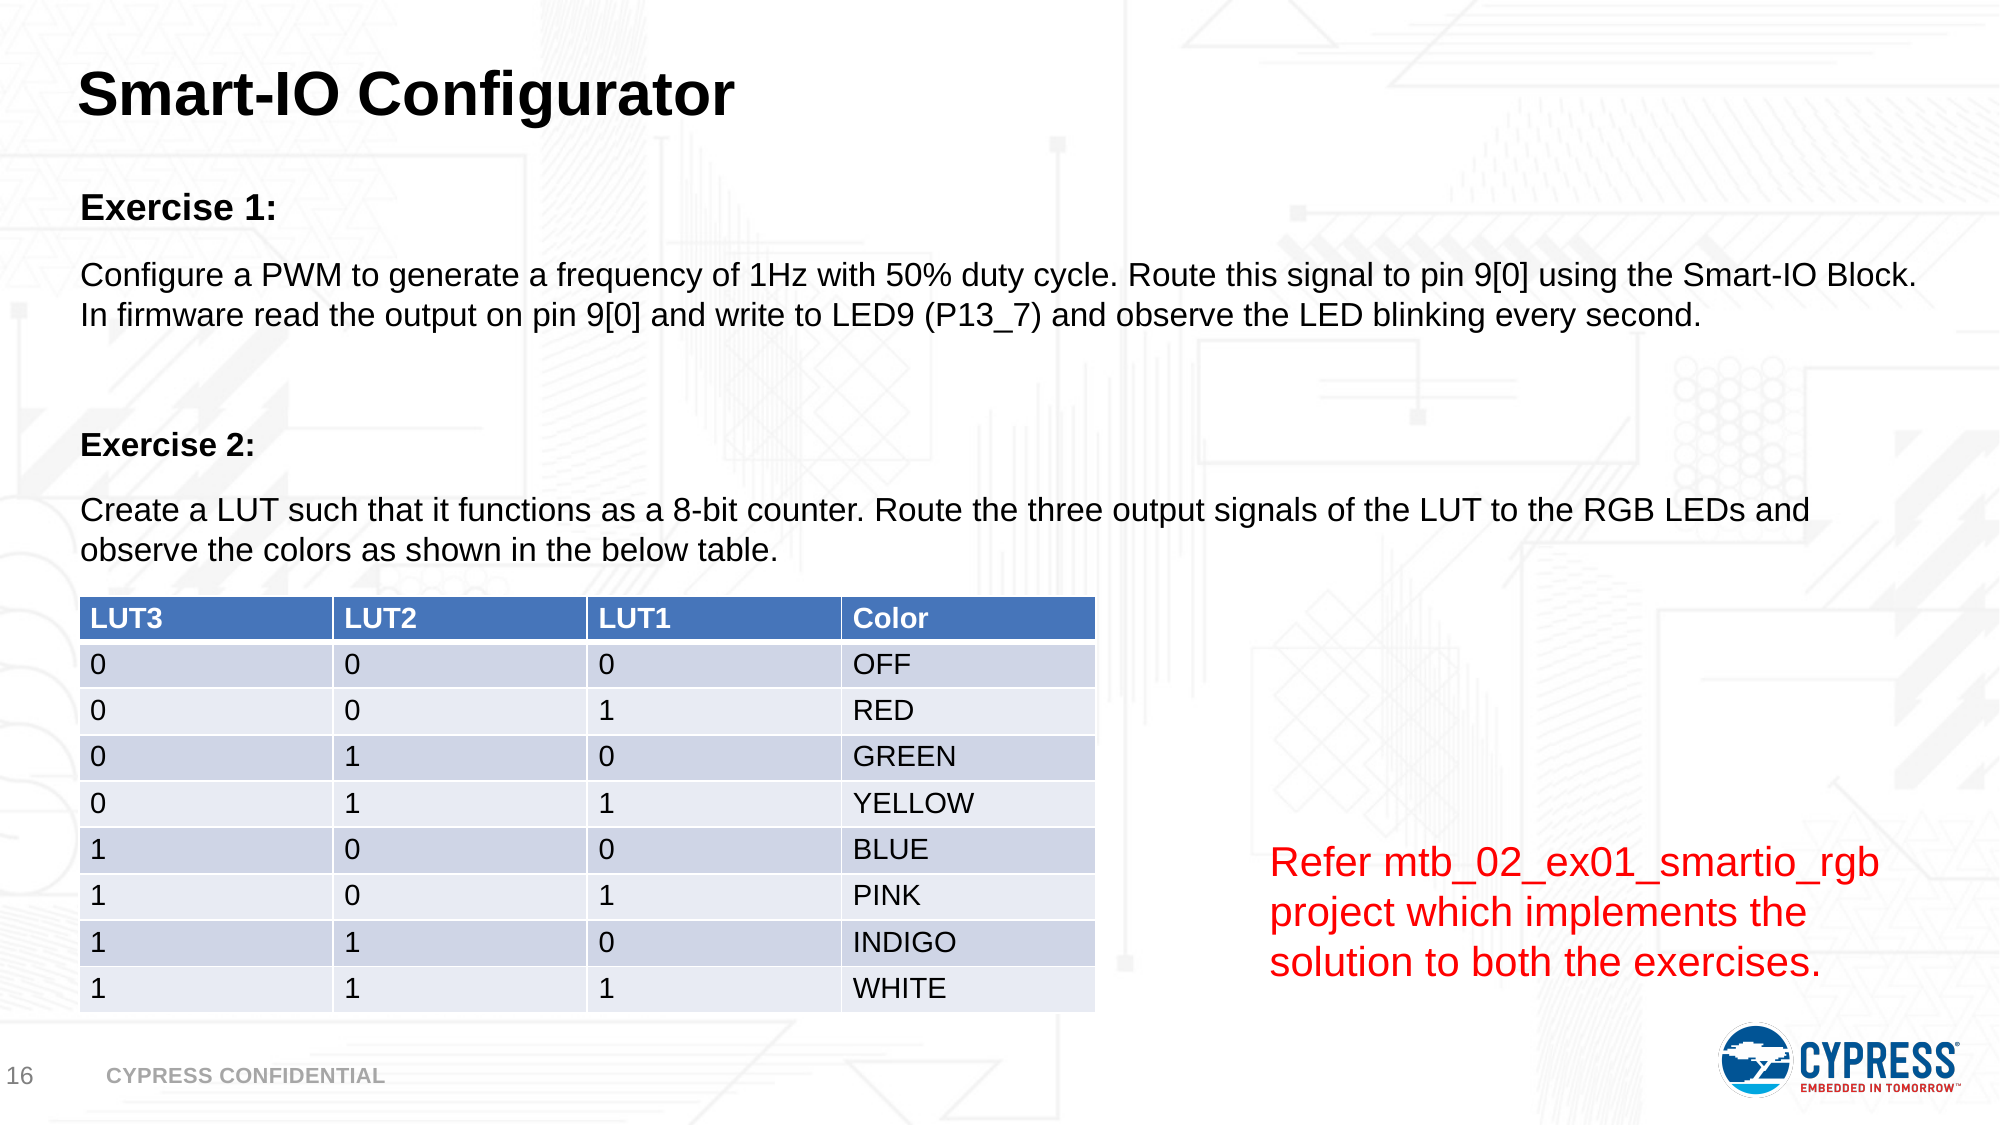

# Smart-IO Configurator
Exercise 1:
Configure a PWM to generate a frequency of 1Hz with 50% duty cycle. Route this signal to pin 9[0] using the Smart-IO Block. In firmware read the output on pin 9[0] and write to LED9 (P13_7) and observe the LED blinking every second.

Exercise 2:
Create a LUT such that it functions as a 8-bit counter. Route the three output signals of the LUT to the RGB LEDs and observe the colors as shown in the below table.

| LUT3 | LUT2 | LUT1 | Color |
| --- | --- | --- | --- |
| 0 | 0 | 0 | OFF |
| 0 | 0 | 1 | RED |
| 0 | 1 | 0 | GREEN |
| 0 | 1 | 1 | YELLOW |
| 1 | 0 | 0 | BLUE |
| 1 | 0 | 1 | PINK |
| 1 | 1 | 0 | INDIGO |
| 1 | 1 | 1 | WHITE |
Refer mtb_02_ex01_smartio_rgb project which implements the solution to both the exercises.